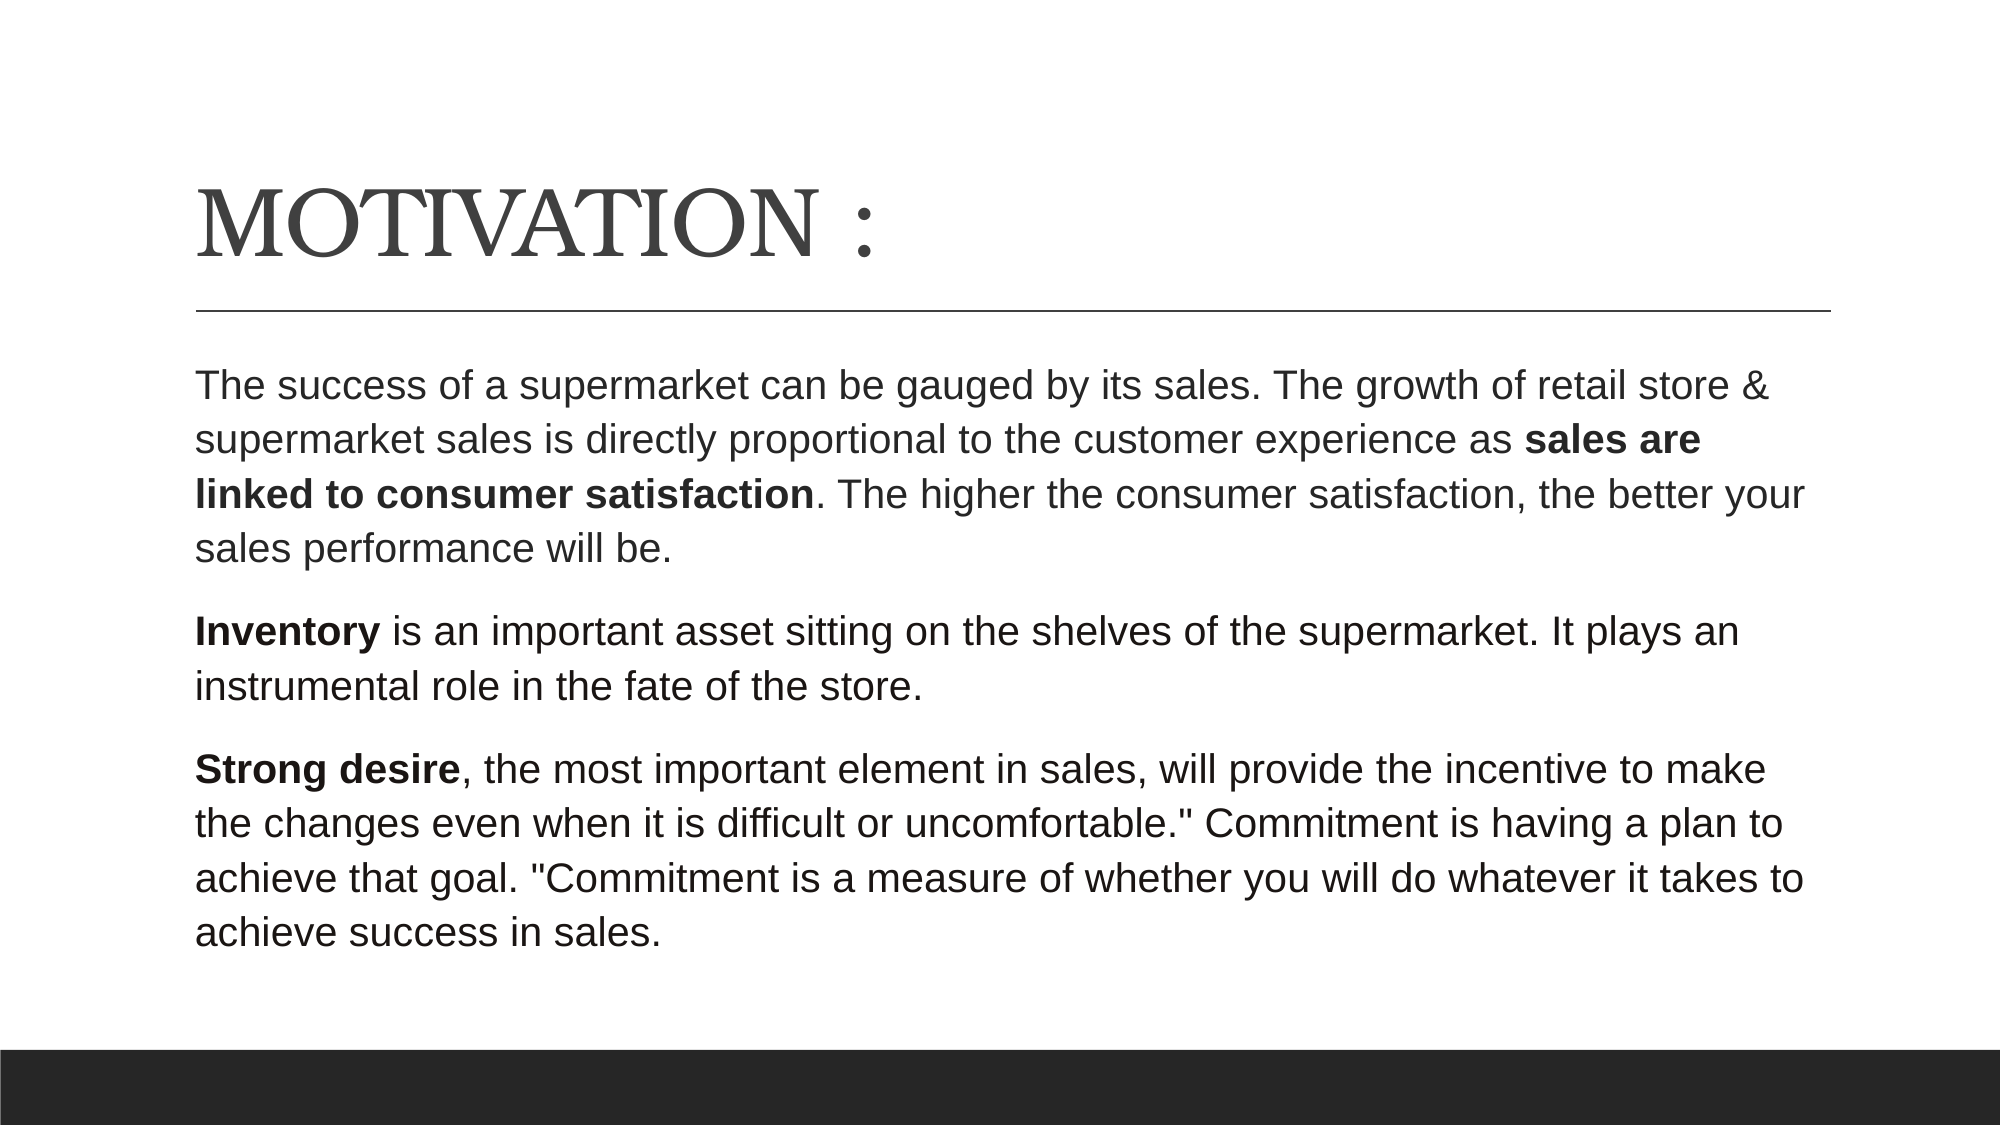

# MOTIVATION :
The success of a supermarket can be gauged by its sales. The growth of retail store & supermarket sales is directly proportional to the customer experience as sales are linked to consumer satisfaction. The higher the consumer satisfaction, the better your sales performance will be.
Inventory is an important asset sitting on the shelves of the supermarket. It plays an instrumental role in the fate of the store.
Strong desire, the most important element in sales, will provide the incentive to make the changes even when it is difficult or uncomfortable." Commitment is having a plan to achieve that goal. "Commitment is a measure of whether you will do whatever it takes to achieve success in sales.